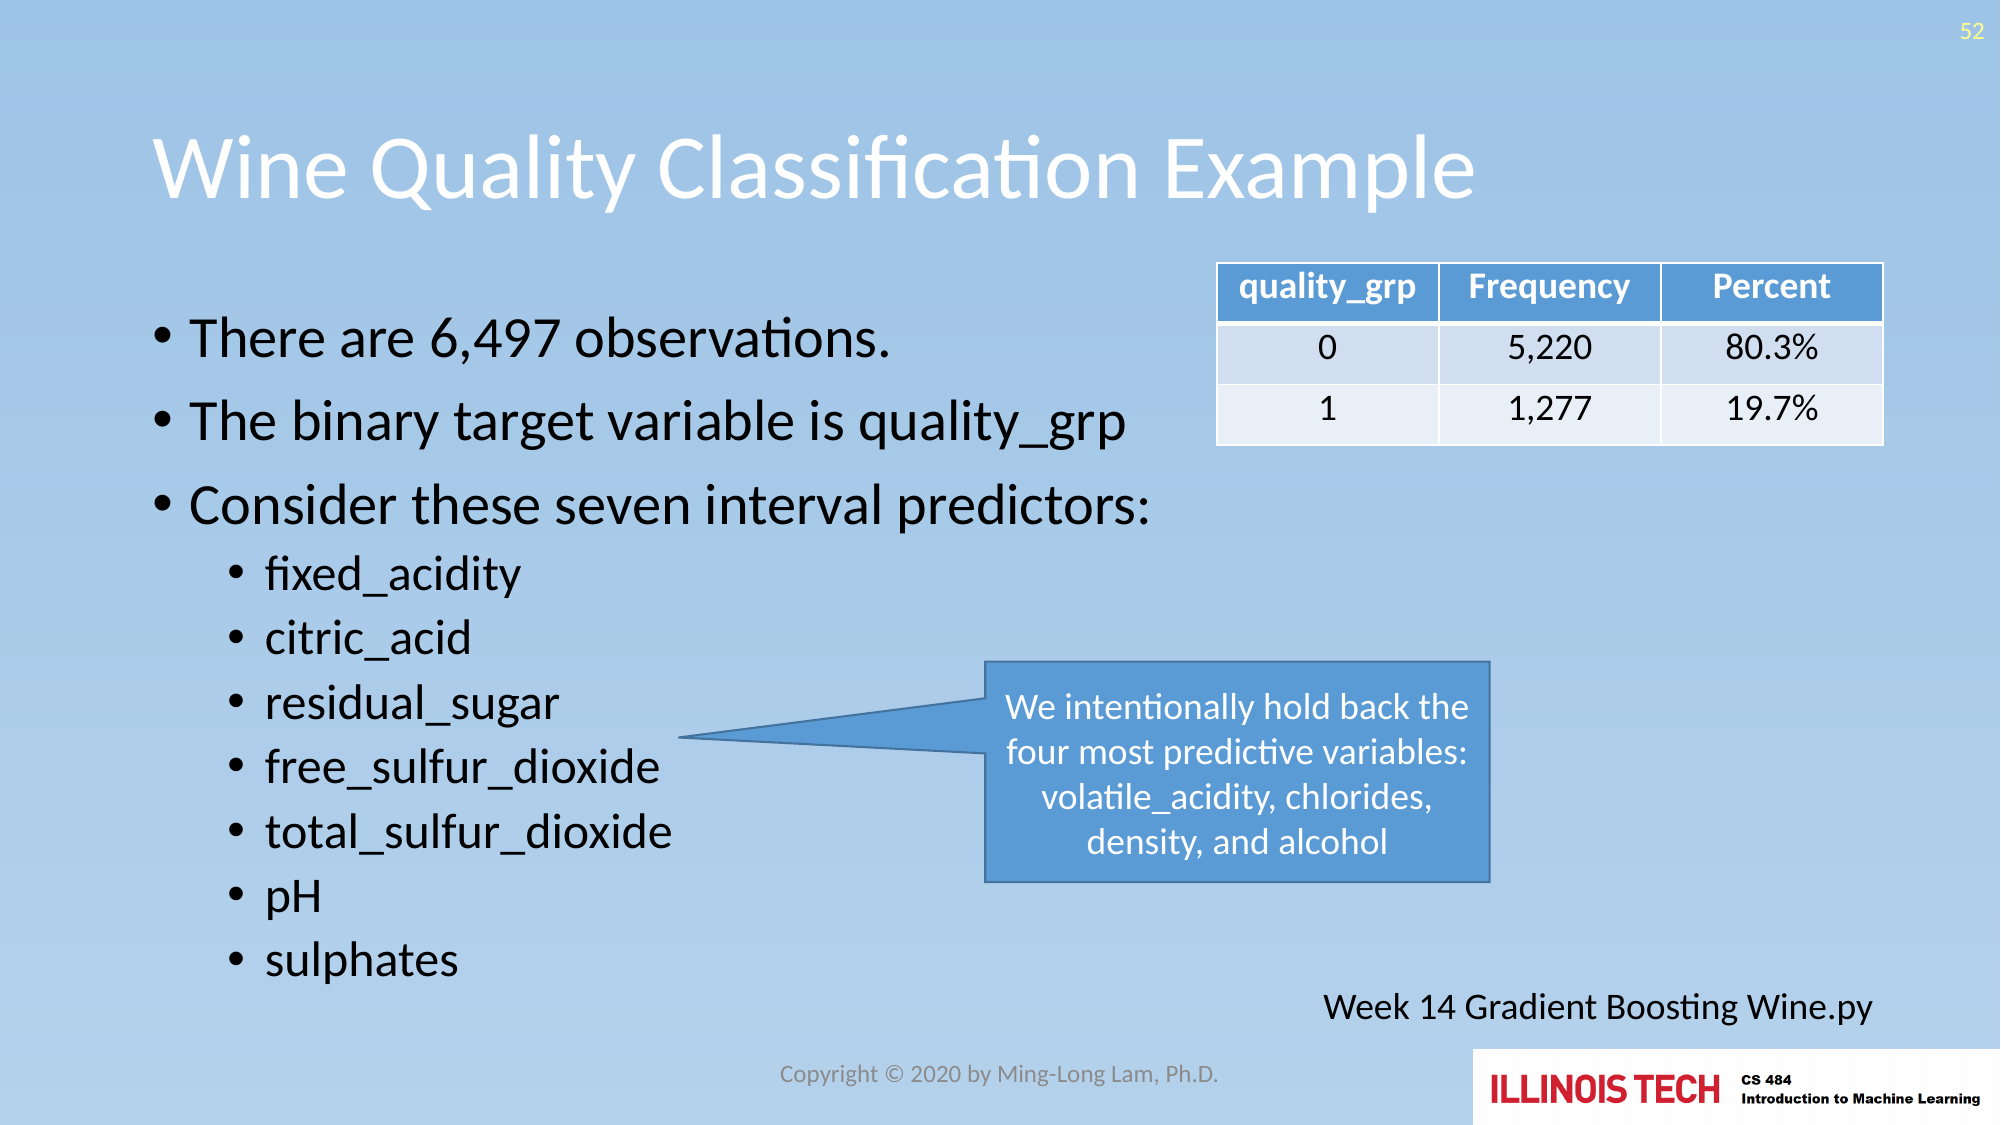

52
# Wine Quality Classification Example
| quality\_grp | Frequency | Percent |
| --- | --- | --- |
| 0 | 5,220 | 80.3% |
| 1 | 1,277 | 19.7% |
There are 6,497 observations.
The binary target variable is quality_grp
Consider these seven interval predictors:
fixed_acidity
citric_acid
residual_sugar
free_sulfur_dioxide
total_sulfur_dioxide
pH
sulphates
We intentionally hold back the four most predictive variables: volatile_acidity, chlorides, density, and alcohol
Week 14 Gradient Boosting Wine.py
Copyright © 2020 by Ming-Long Lam, Ph.D.